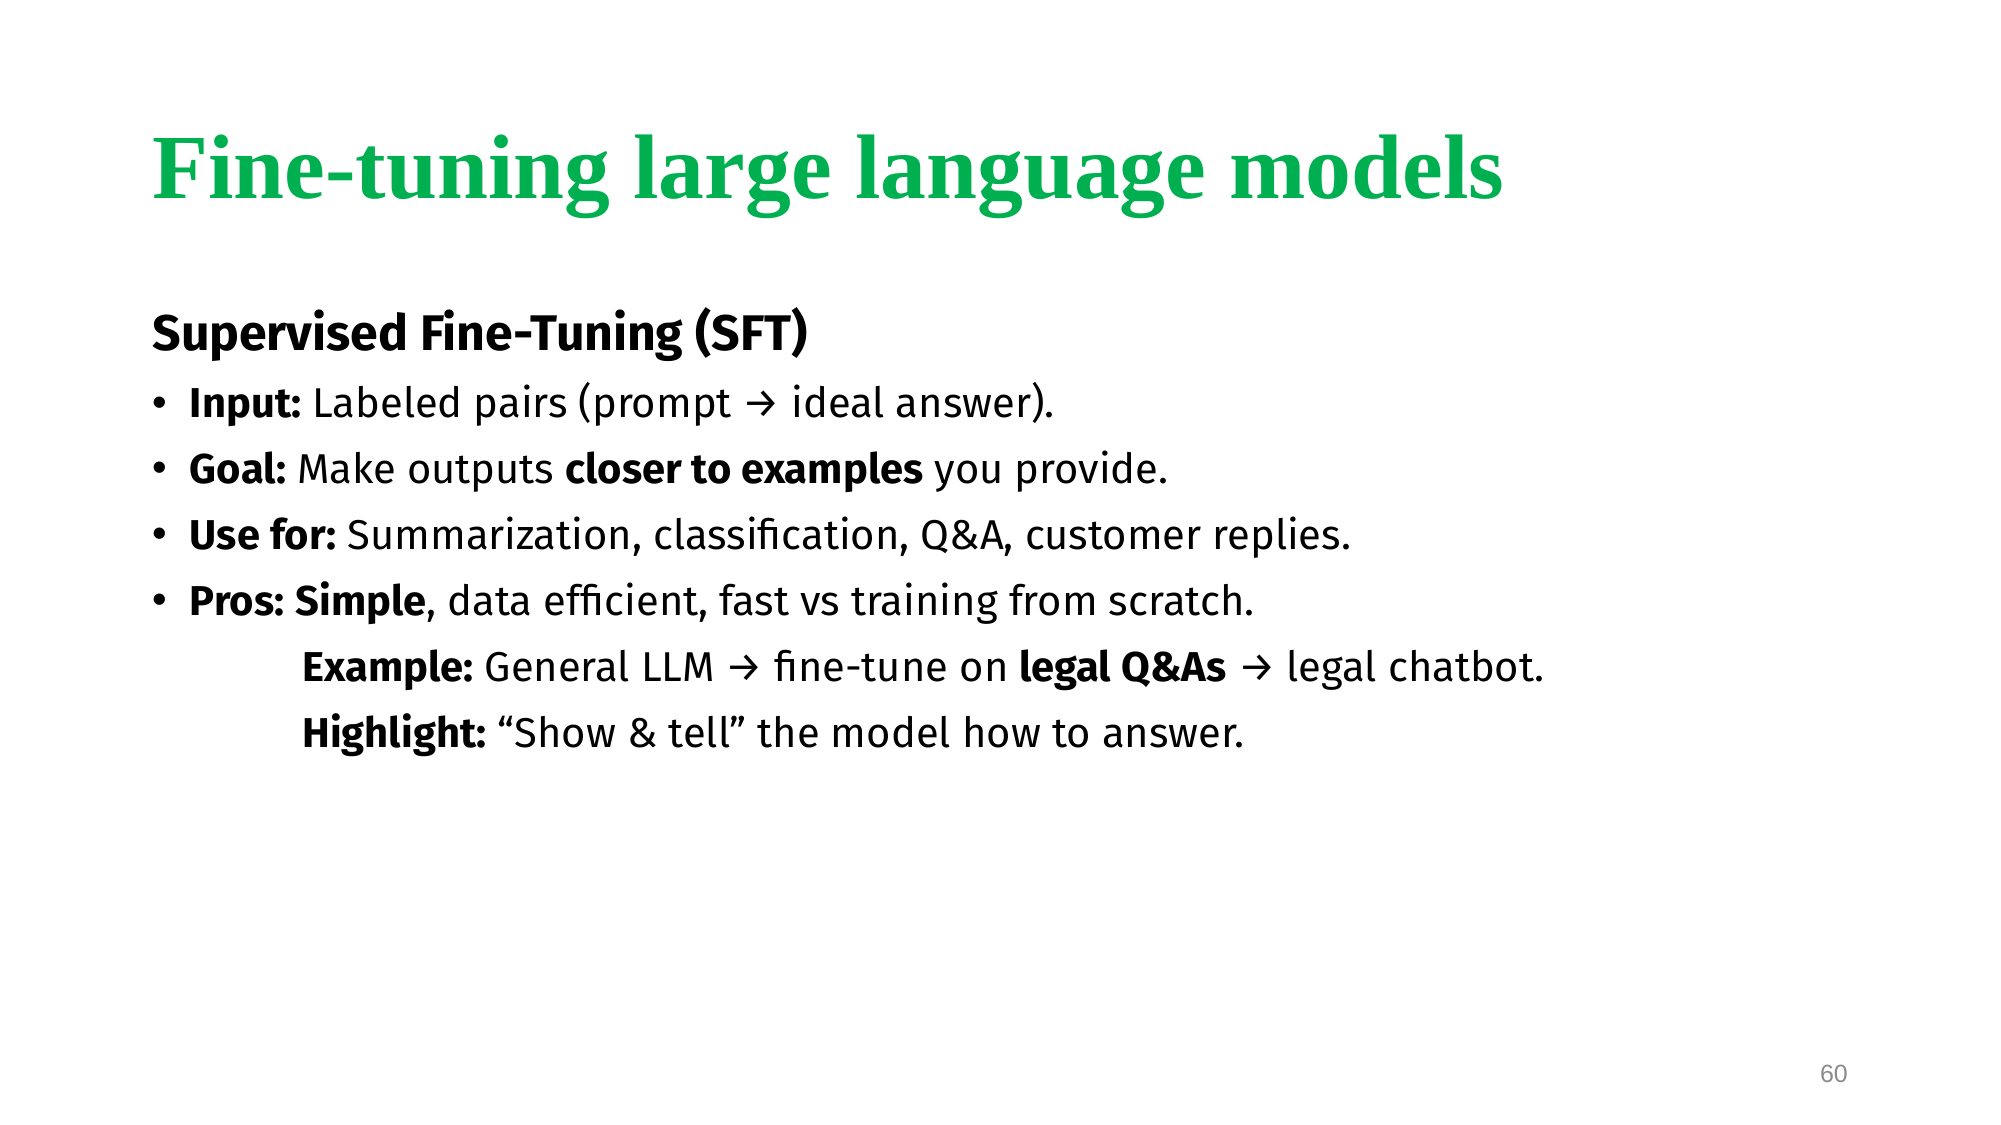

# Fine-tuning large language models
Supervised Fine-Tuning (SFT)
Input: Labeled pairs (prompt → ideal answer).
Goal: Make outputs closer to examples you provide.
Use for: Summarization, classification, Q&A, customer replies.
Pros: Simple, data efficient, fast vs training from scratch.
	Example: General LLM → fine-tune on legal Q&As → legal chatbot.
	Highlight: “Show & tell” the model how to answer.
60